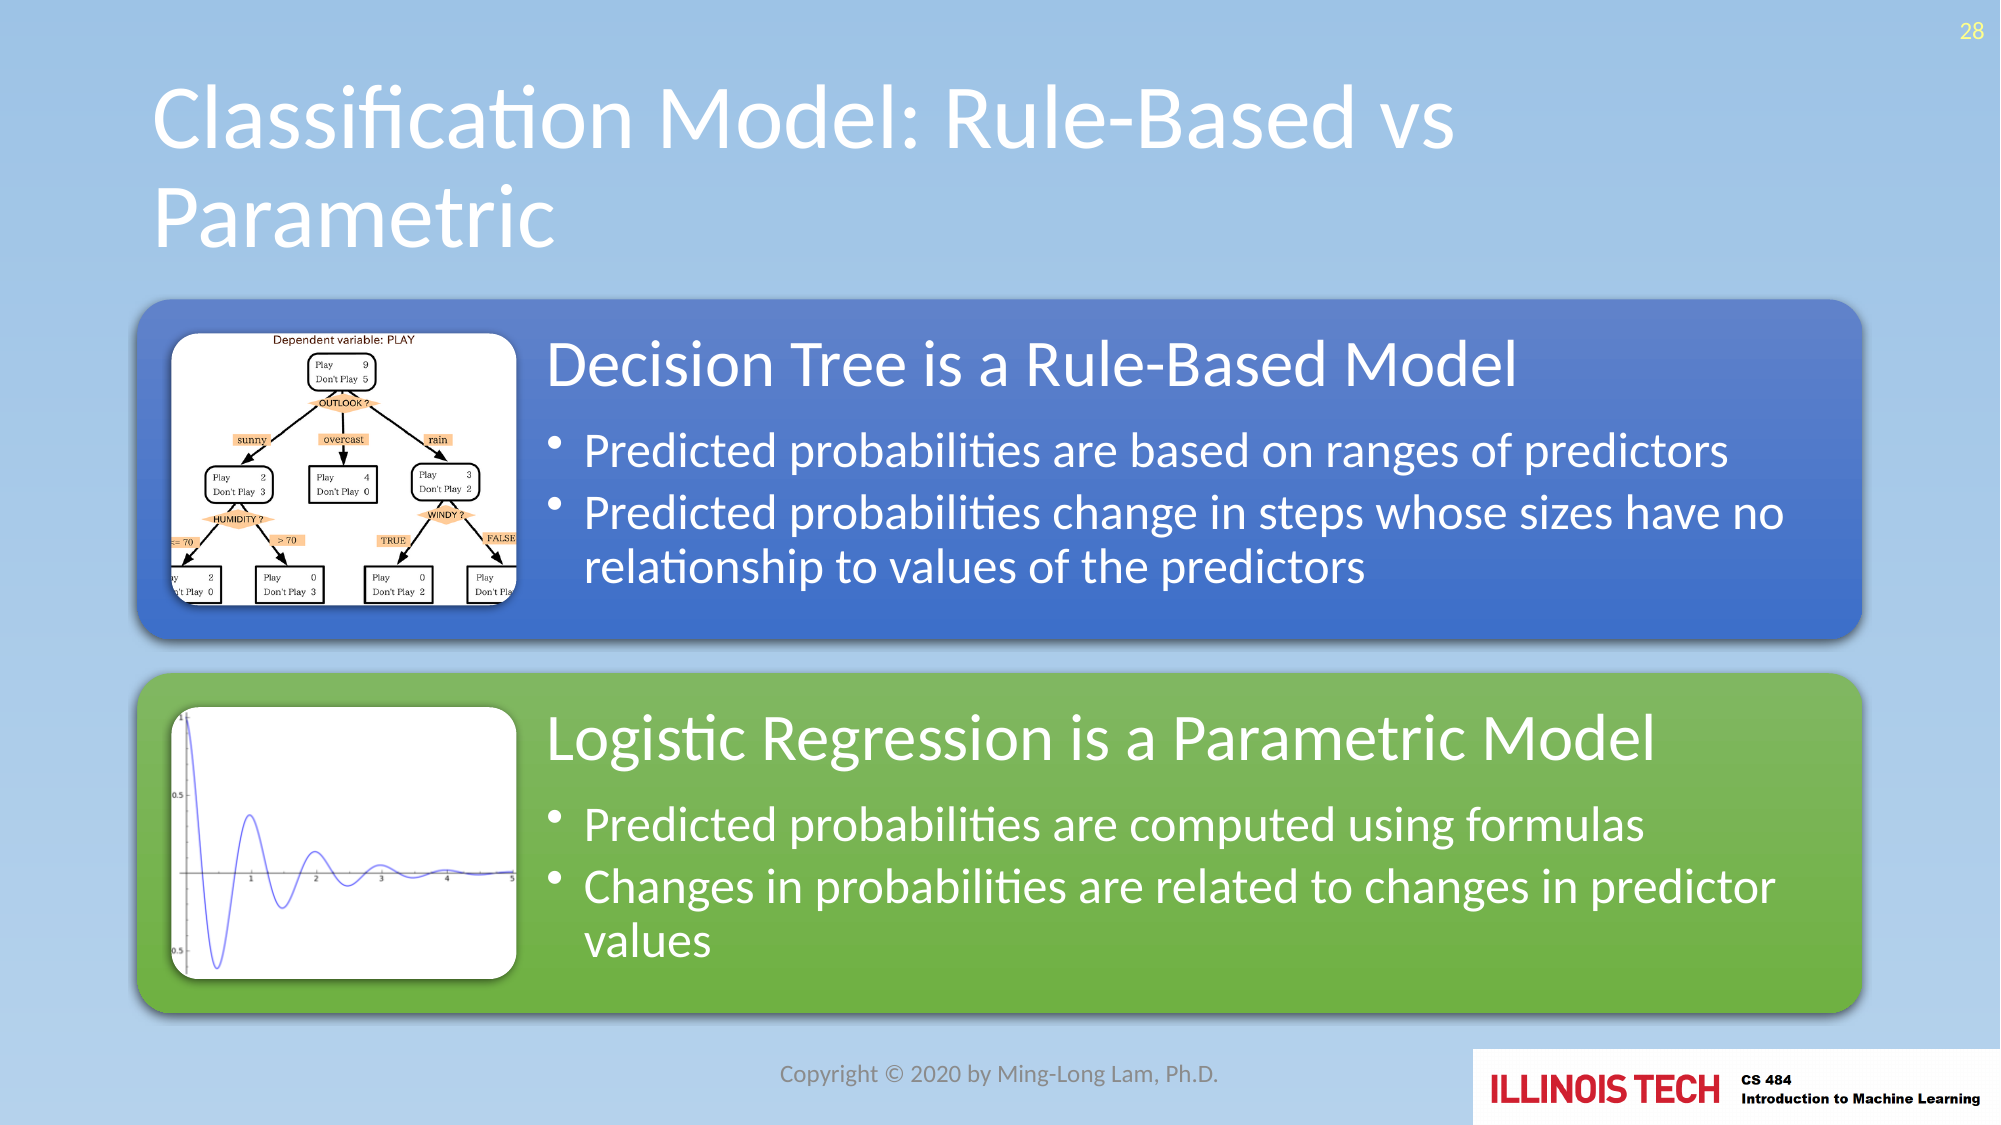

28
# Classification Model: Rule-Based vs Parametric
Decision Tree is a Rule-Based Model
Predicted probabilities are based on ranges of predictors
Predicted probabilities change in steps whose sizes have no relationship to values of the predictors
Logistic Regression is a Parametric Model
Predicted probabilities are computed using formulas
Changes in probabilities are related to changes in predictor values
Copyright © 2020 by Ming-Long Lam, Ph.D.